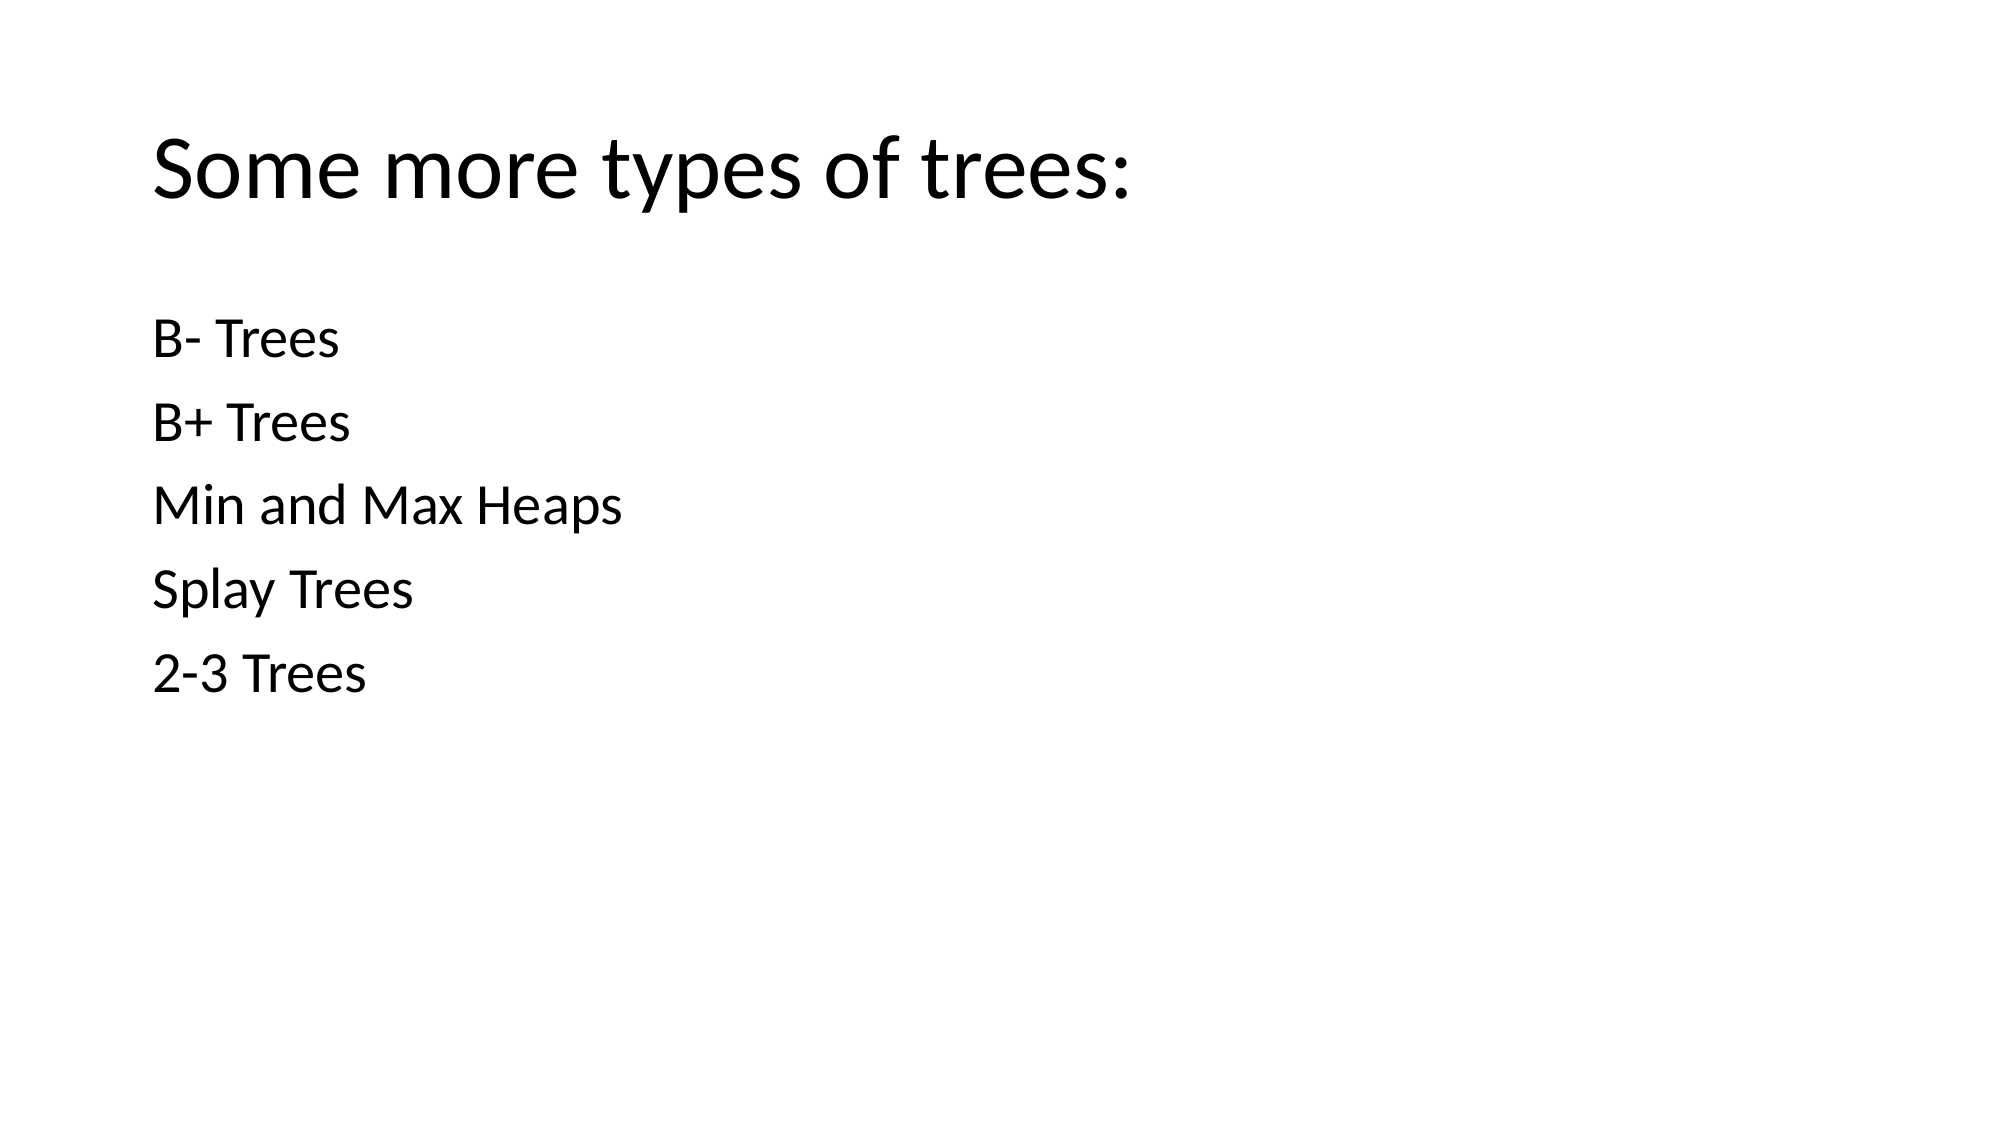

# Some more types of trees:
B- Trees
B+ Trees
Min and Max Heaps
Splay Trees
2-3 Trees